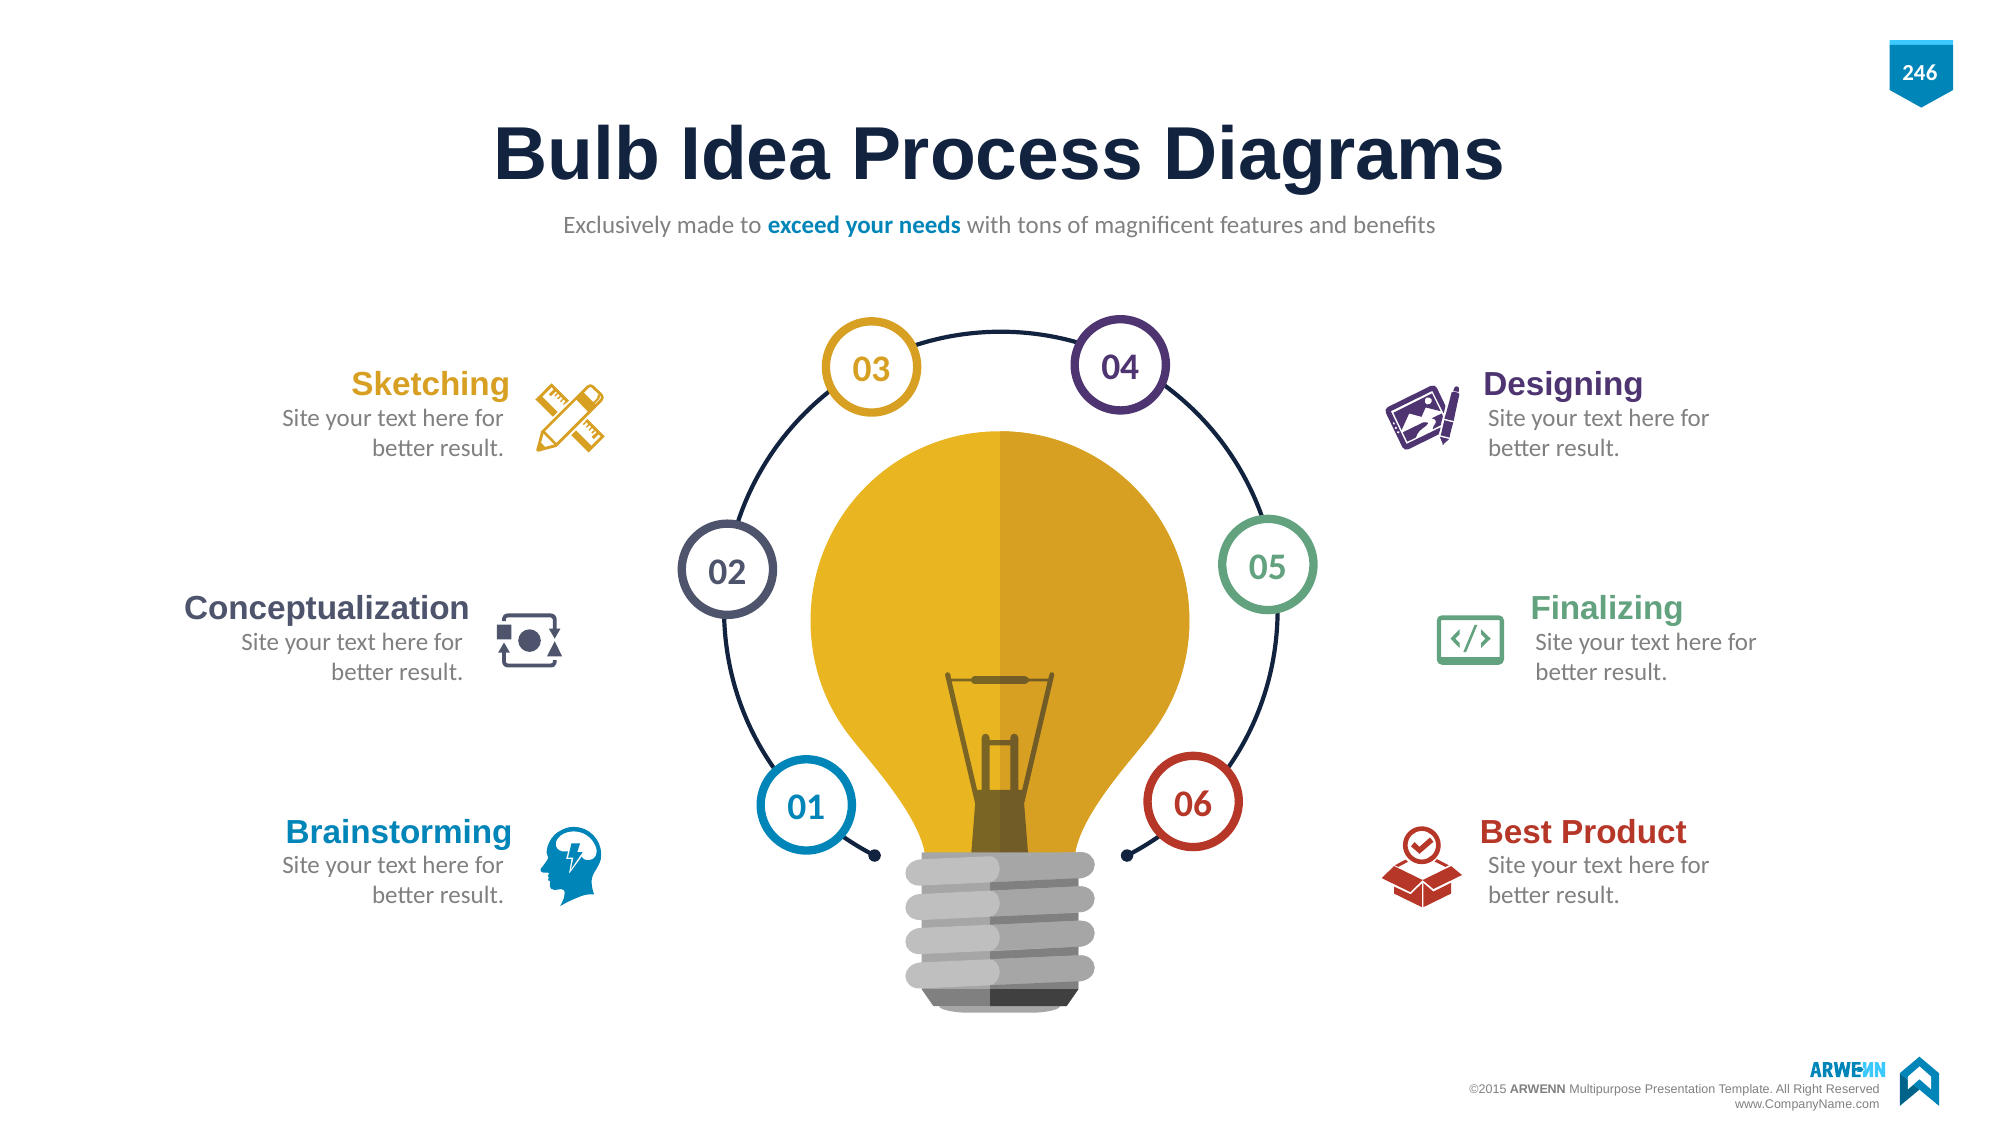

# Bulb Idea Process Diagrams
Exclusively made to exceed your needs with tons of magnificent features and benefits
04
03

Sketching
Site your text here for better result.
Designing
Site your text here for better result.

05
02
Conceptualization
Site your text here for better result.
Finalizing
Site your text here for better result.

06
01
Brainstorming
Site your text here for better result.
Best Product
Site your text here for better result.